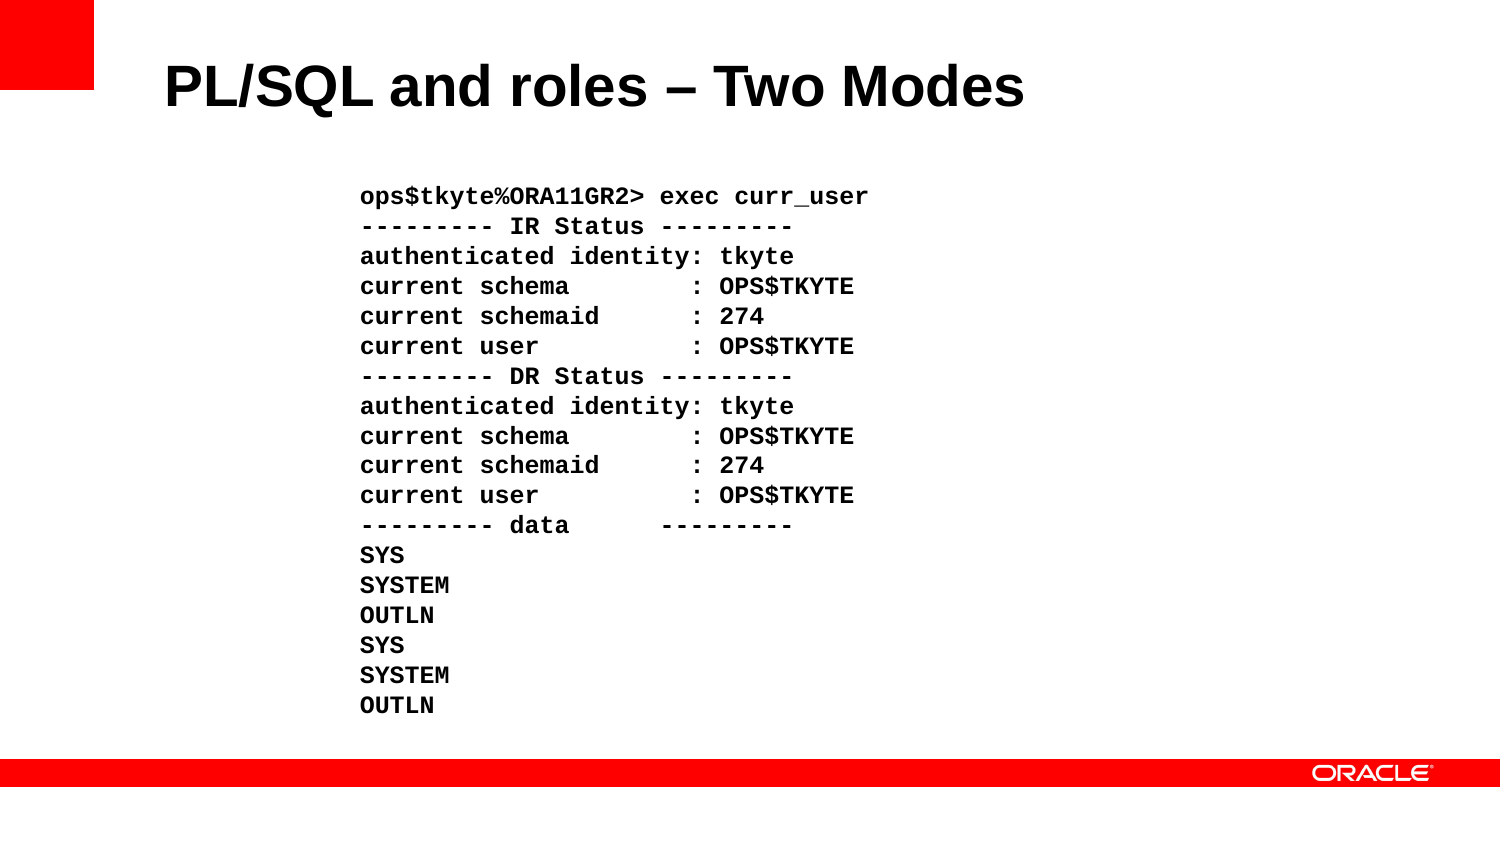

PL/SQL and roles – Two Modes
ops$tkyte%ORA11GR2> exec curr_user
--------- IR Status ---------
authenticated identity: tkyte
current schema        : OPS$TKYTE
current schemaid      : 274
current user          : OPS$TKYTE
--------- DR Status ---------
authenticated identity: tkyte
current schema        : OPS$TKYTE
current schemaid      : 274
current user          : OPS$TKYTE
--------- data      ---------
SYS
SYSTEM
OUTLN
SYS
SYSTEM
OUTLN